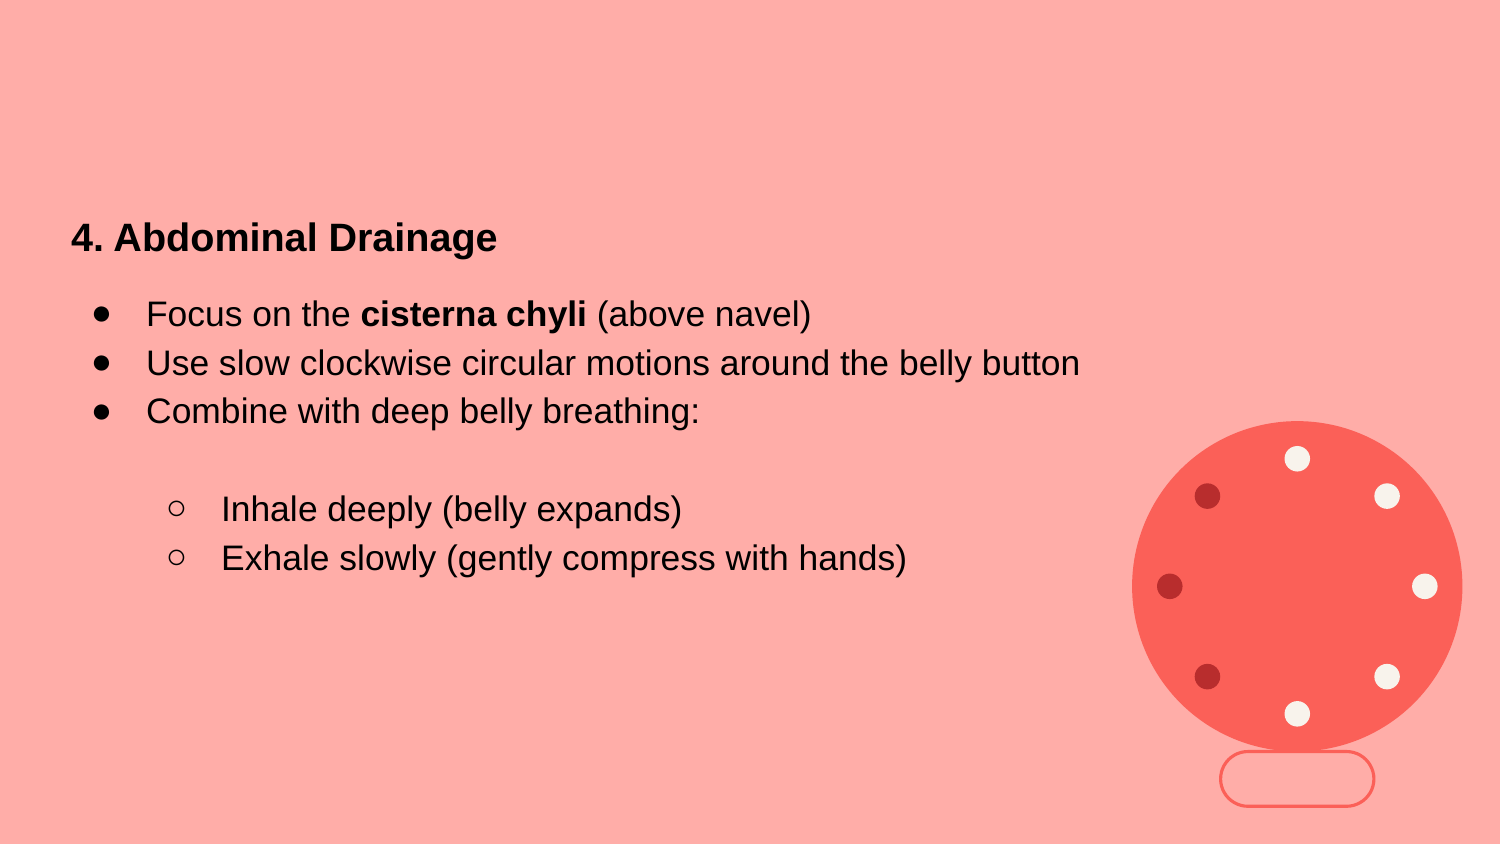

4. Abdominal Drainage
Focus on the cisterna chyli (above navel)
Use slow clockwise circular motions around the belly button
Combine with deep belly breathing:
Inhale deeply (belly expands)
Exhale slowly (gently compress with hands)